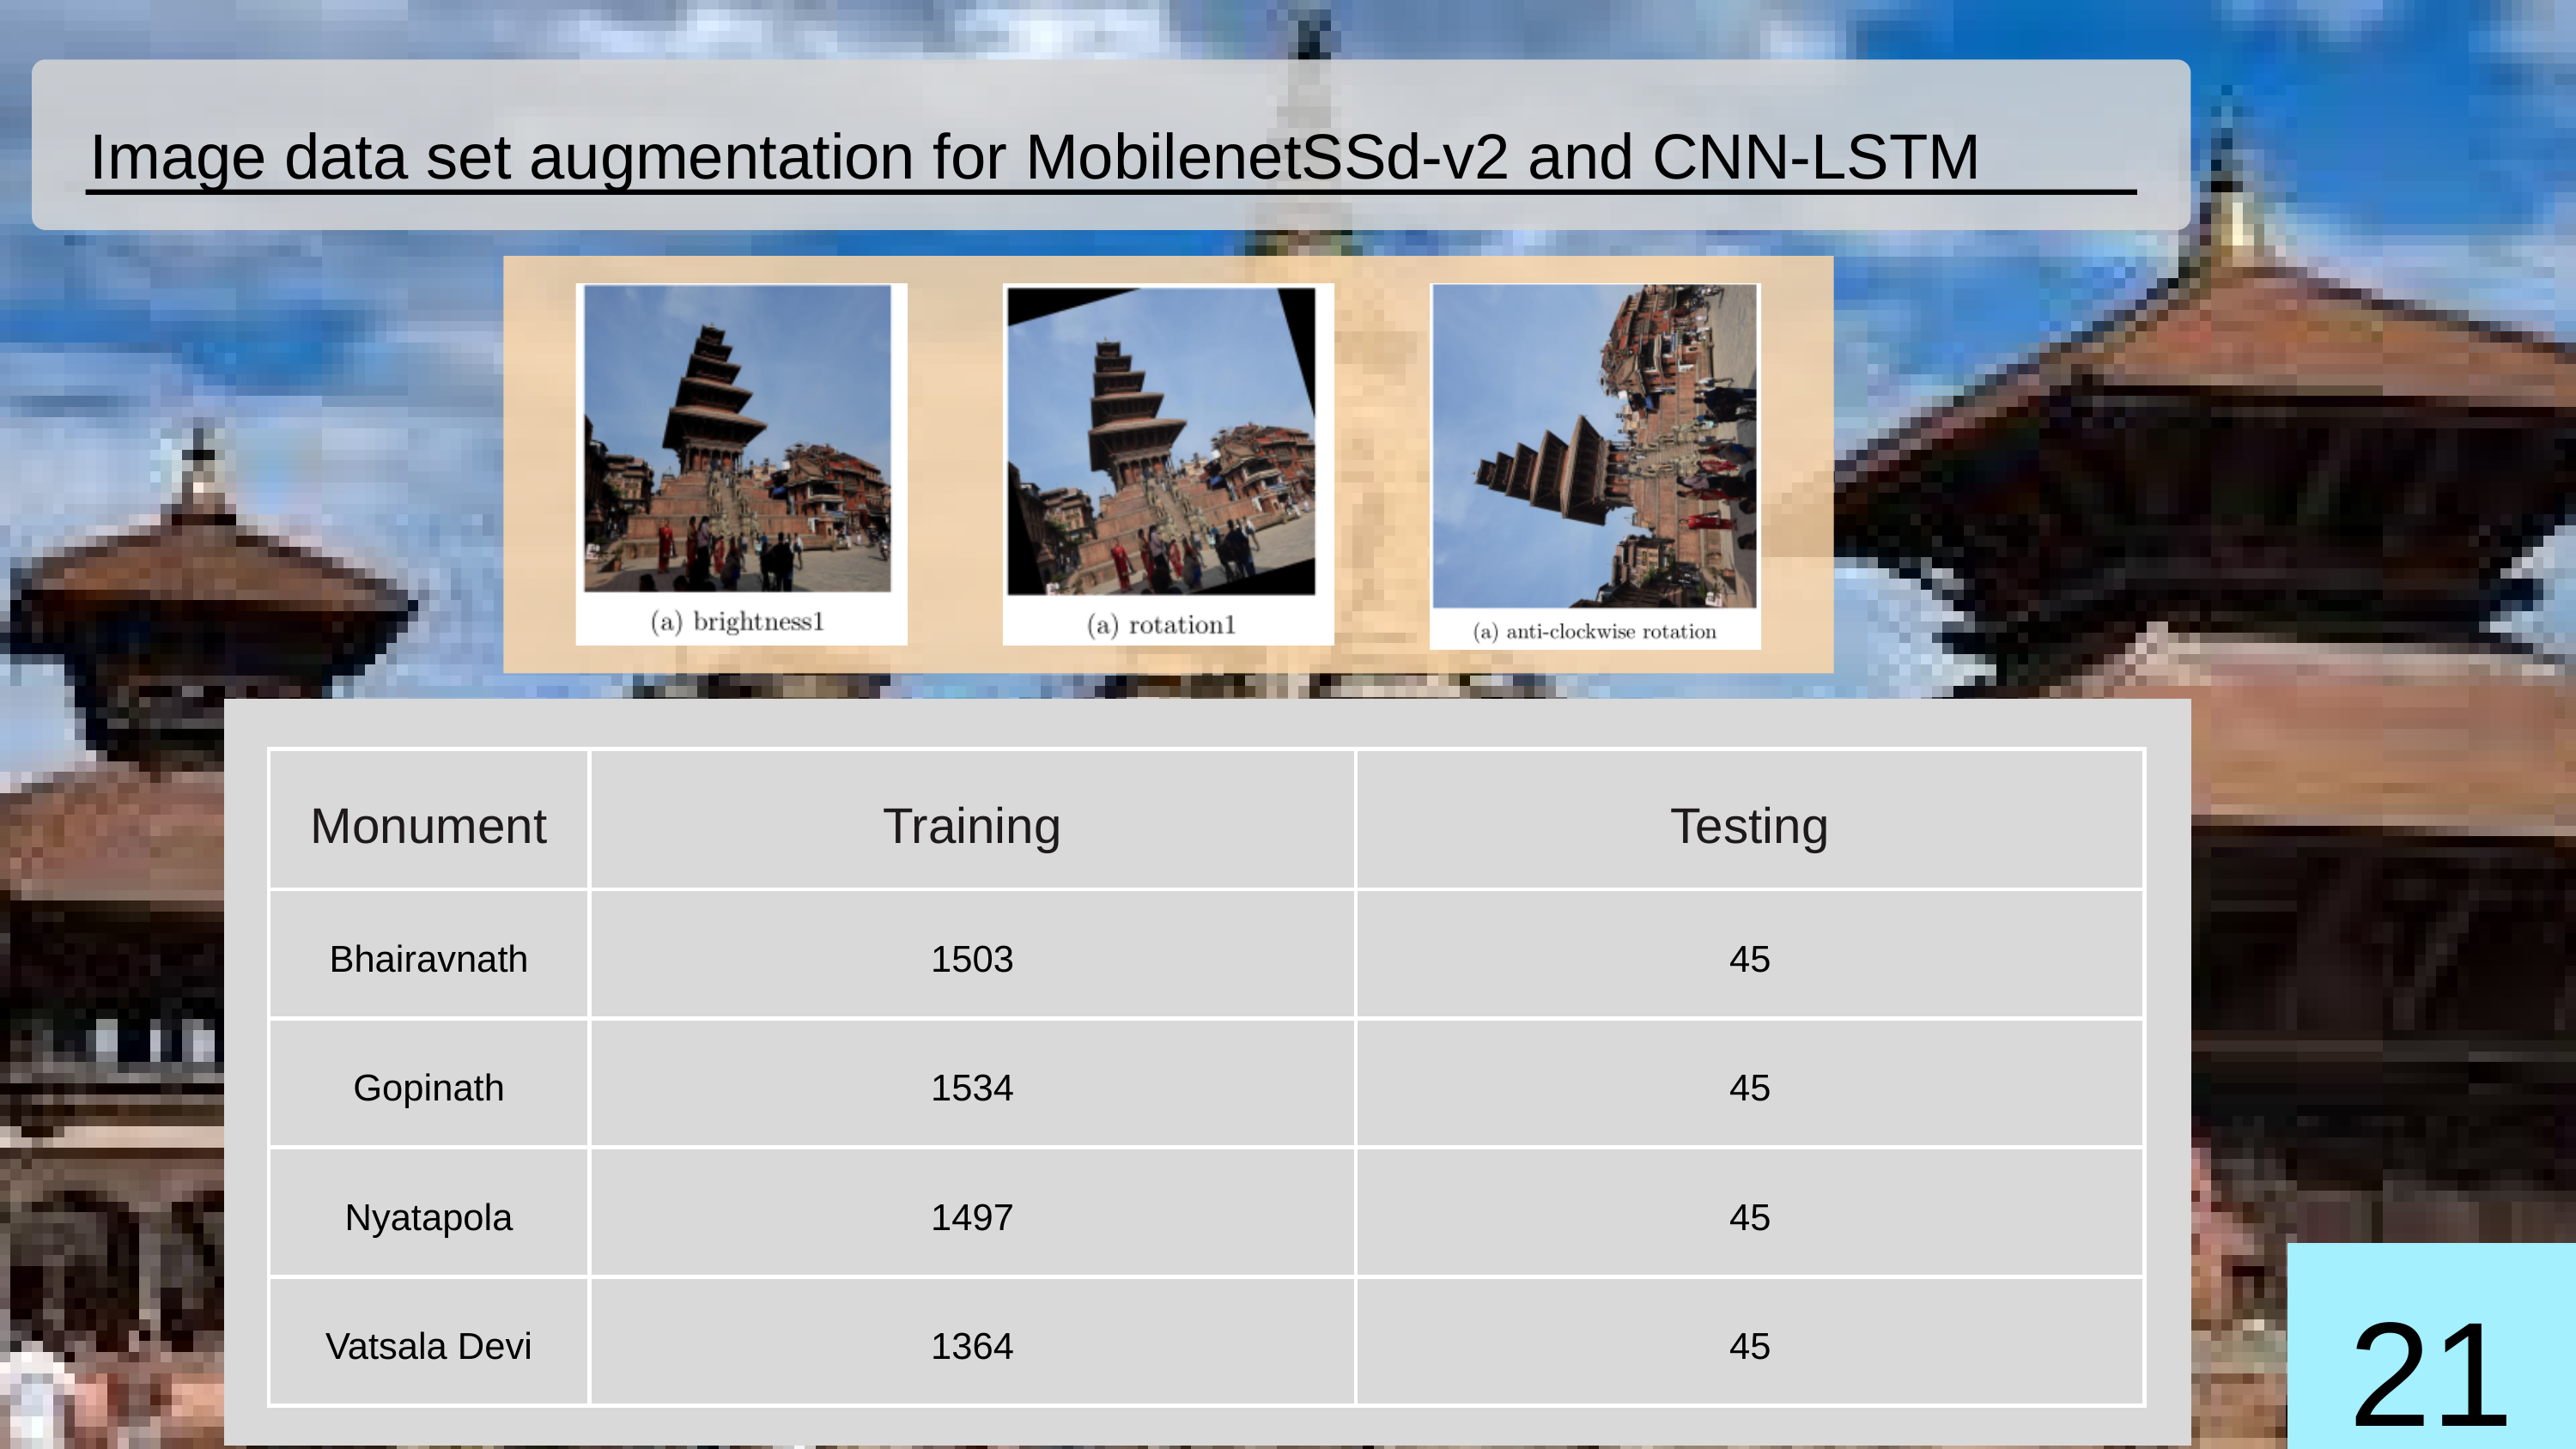

Image data set augmentation for MobilenetSSd-v2 and CNN-LSTM

| Monument | Training | Testing |
| --- | --- | --- |
| Bhairavnath | 1503 | 45 |
| Gopinath | 1534 | 45 |
| Nyatapola | 1497 | 45 |
| Vatsala Devi | 1364 | 45 |

21